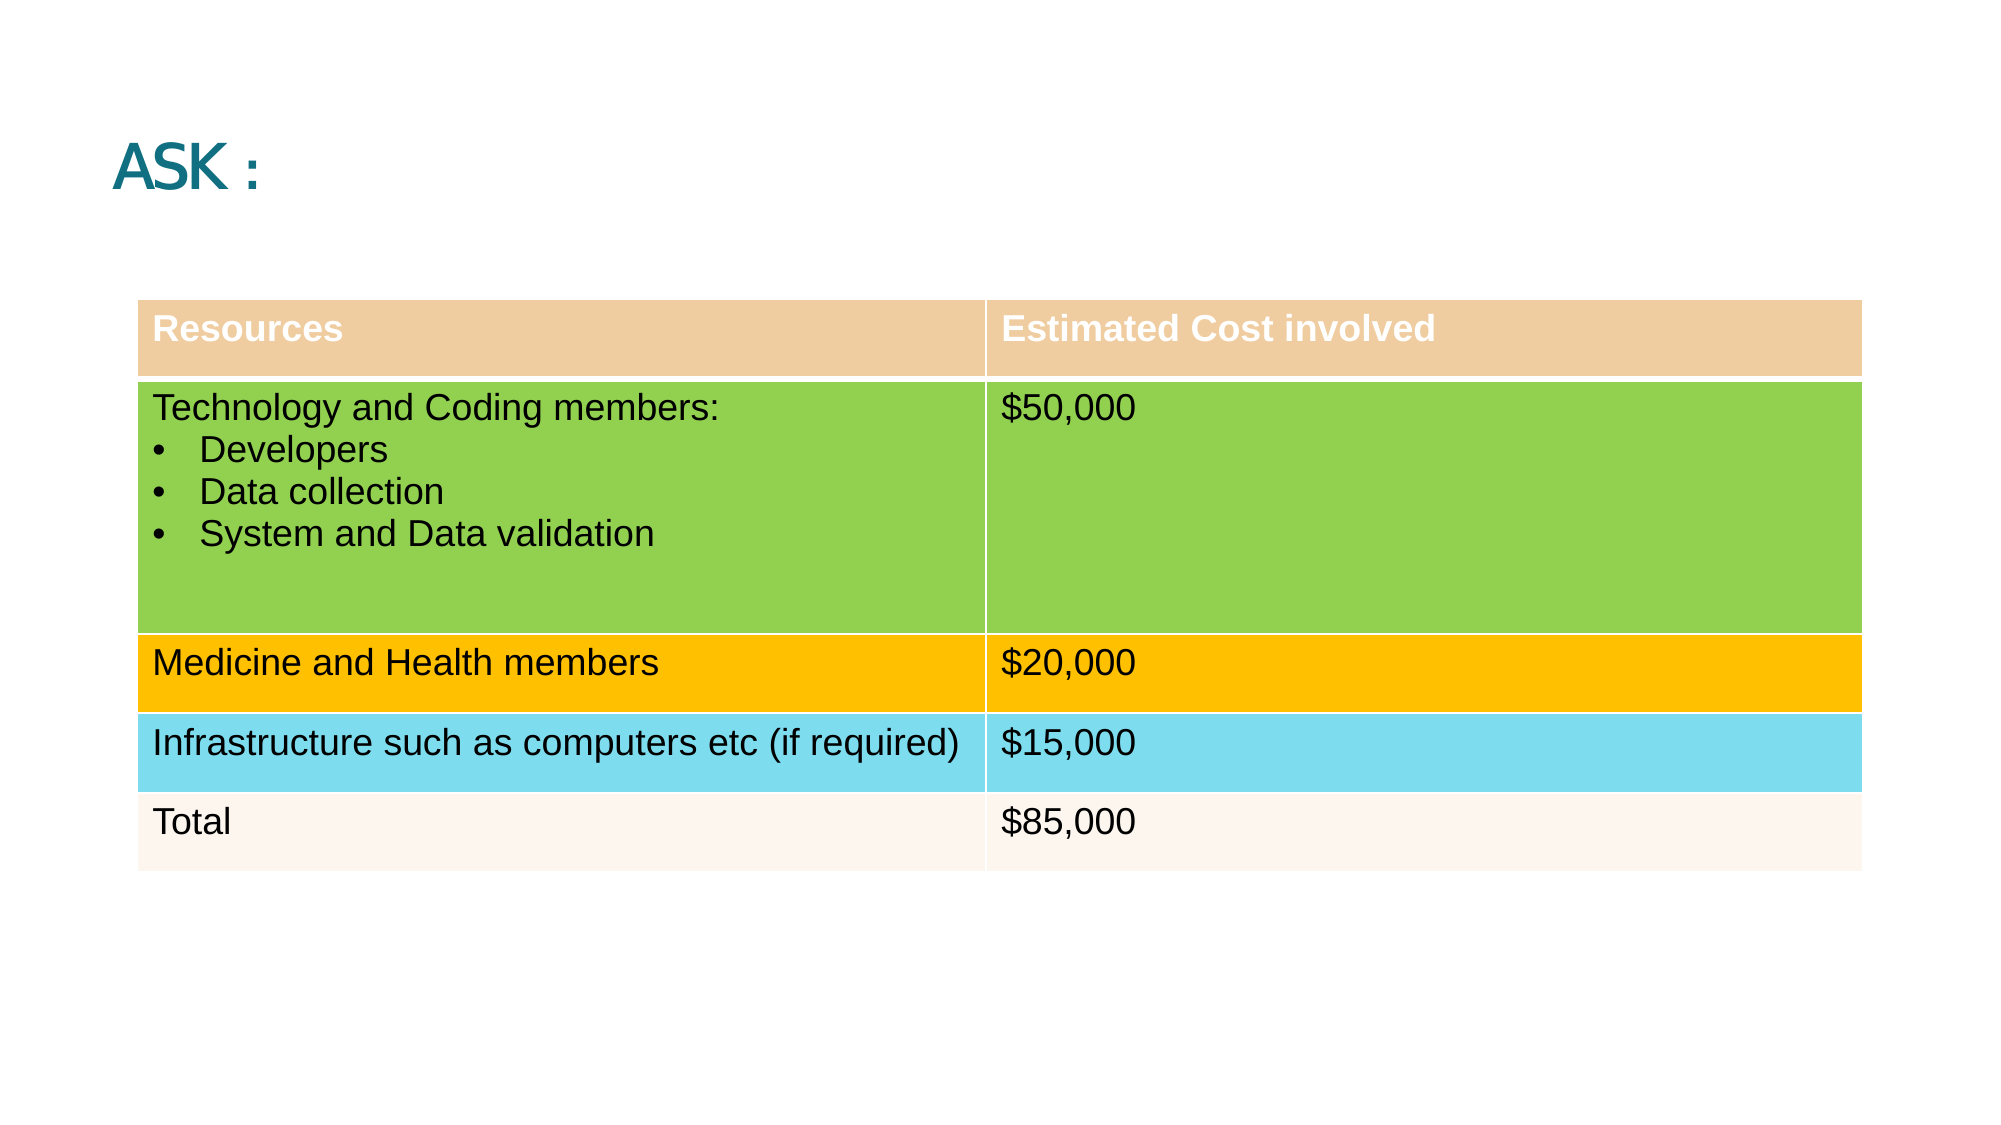

# Ask :
| Resources | Estimated Cost involved |
| --- | --- |
| Technology and Coding members: Developers Data collection System and Data validation | $50,000 |
| Medicine and Health members | $20,000 |
| Infrastructure such as computers etc (if required) | $15,000 |
| Total | $85,000 |